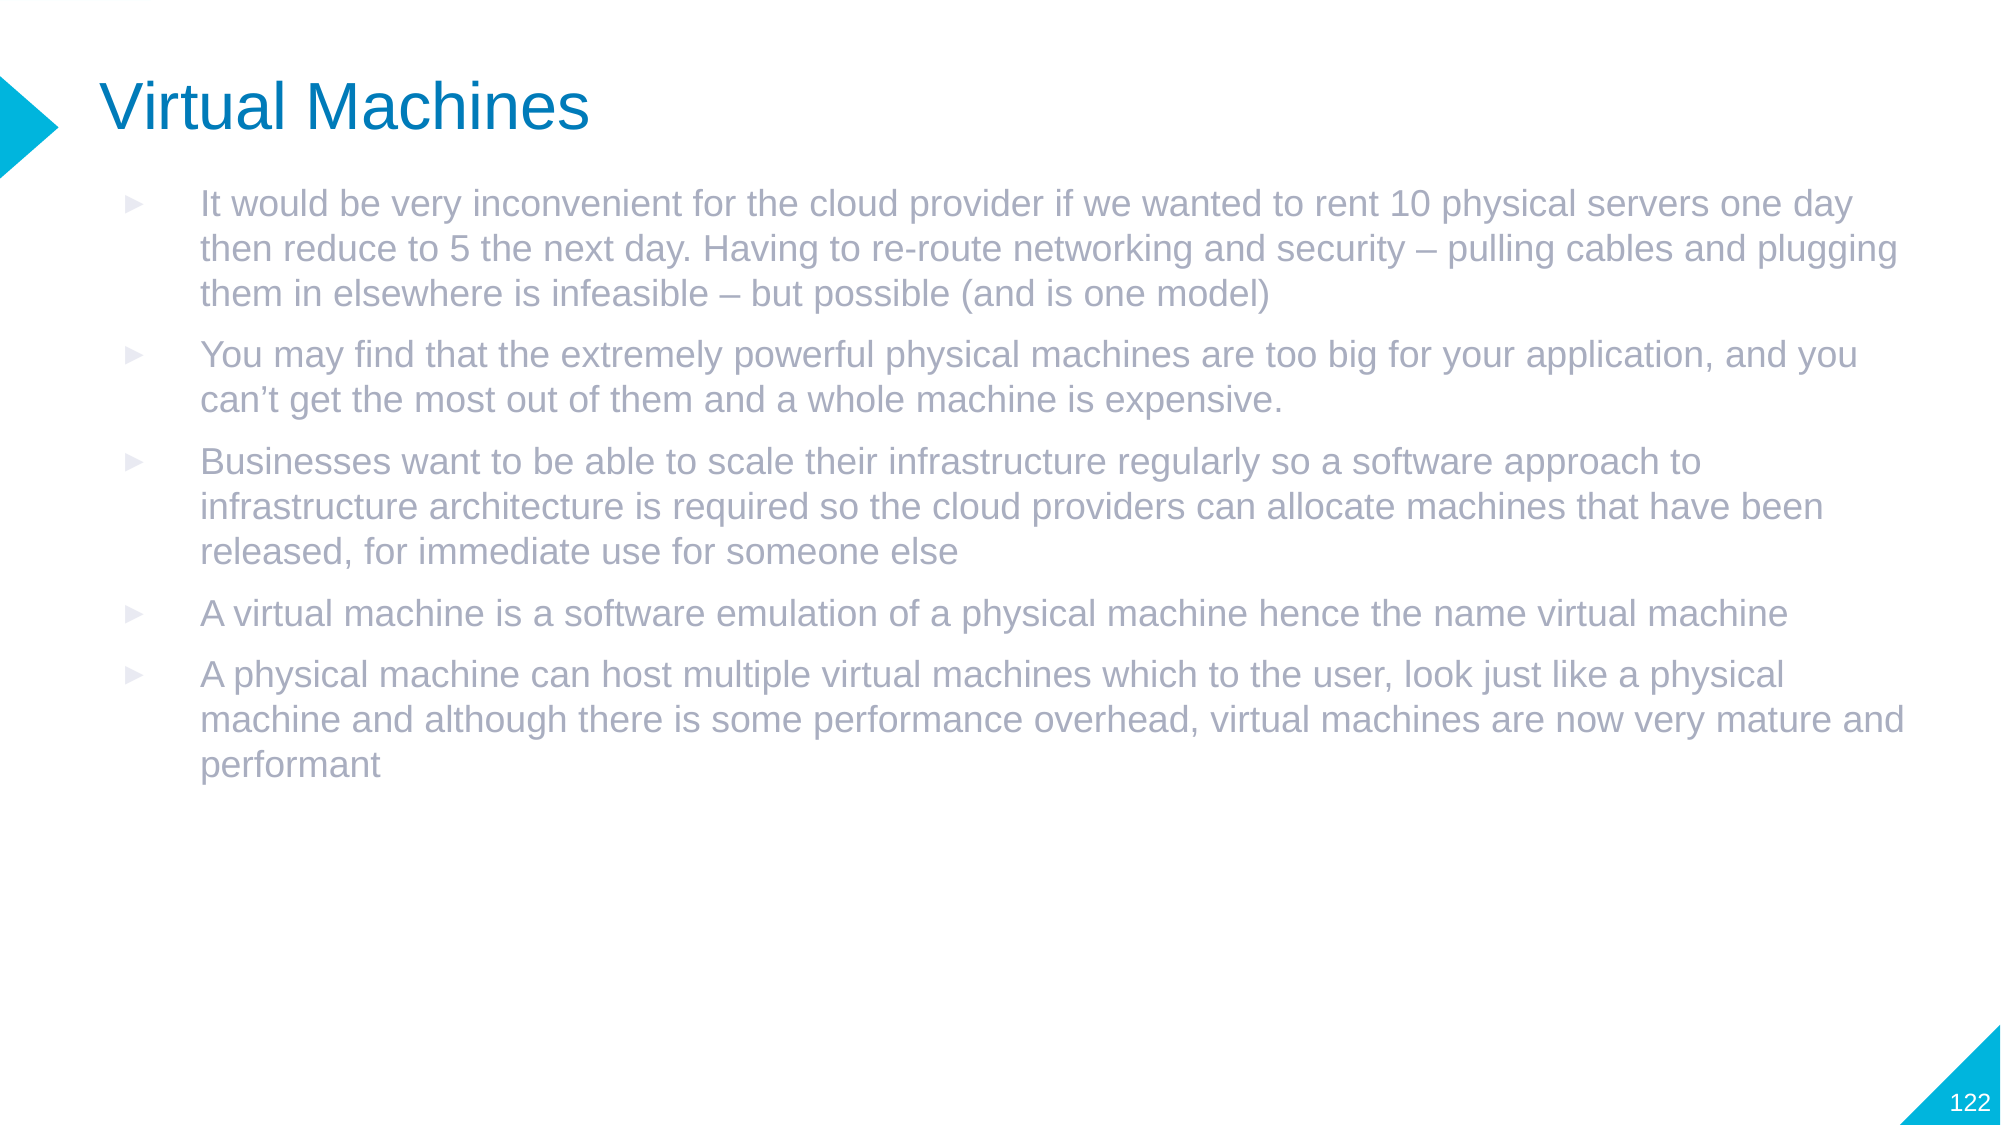

# Virtual Machines
It would be very inconvenient for the cloud provider if we wanted to rent 10 physical servers one day then reduce to 5 the next day. Having to re-route networking and security – pulling cables and plugging them in elsewhere is infeasible – but possible (and is one model)
You may find that the extremely powerful physical machines are too big for your application, and you can’t get the most out of them and a whole machine is expensive.
Businesses want to be able to scale their infrastructure regularly so a software approach to infrastructure architecture is required so the cloud providers can allocate machines that have been released, for immediate use for someone else
A virtual machine is a software emulation of a physical machine hence the name virtual machine
A physical machine can host multiple virtual machines which to the user, look just like a physical machine and although there is some performance overhead, virtual machines are now very mature and performant
122